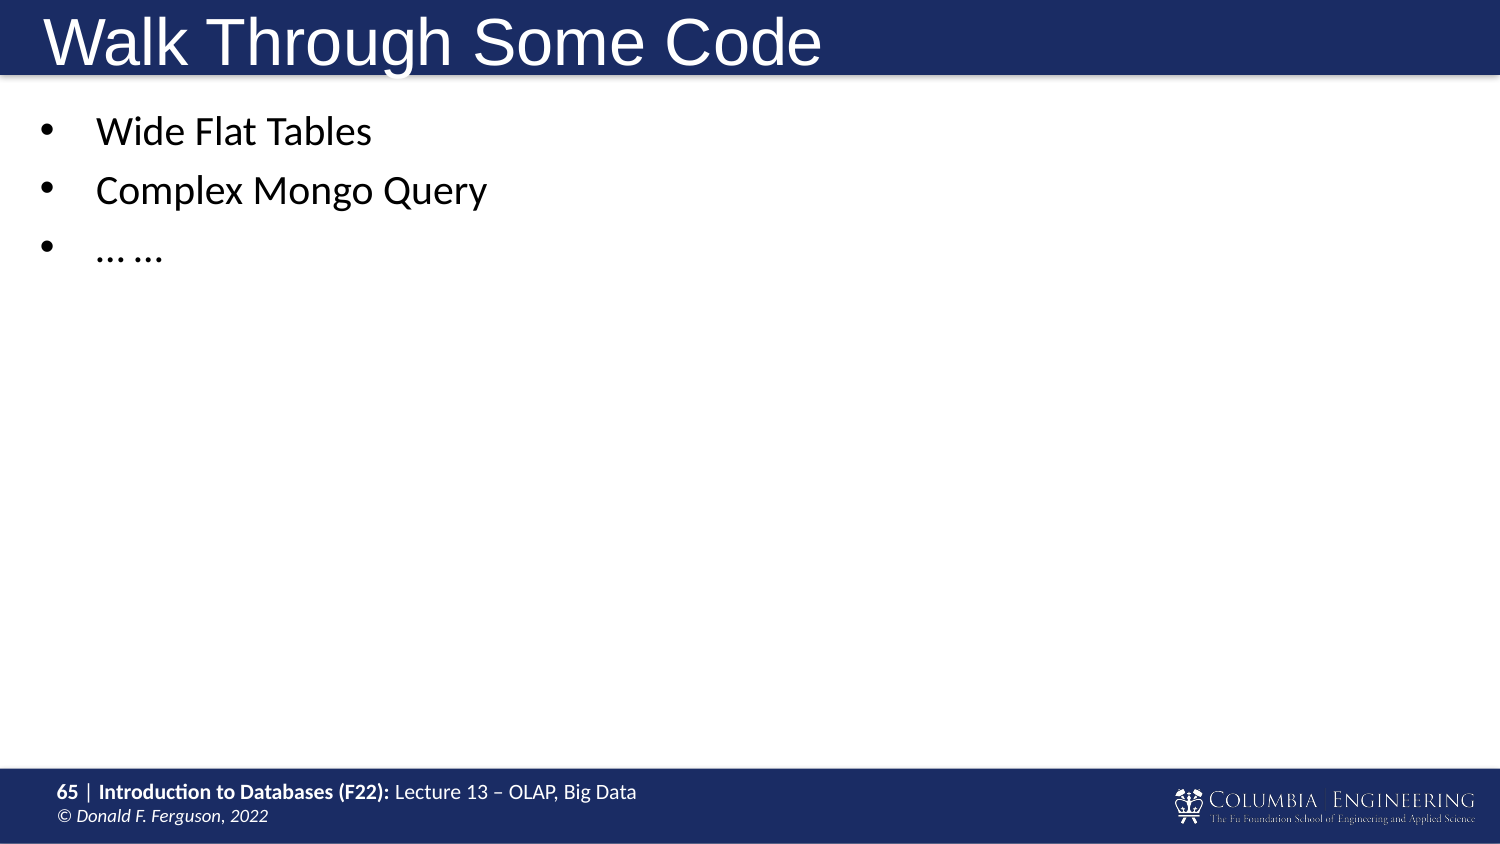

# Walk Through Some Code
Wide Flat Tables
Complex Mongo Query
… …